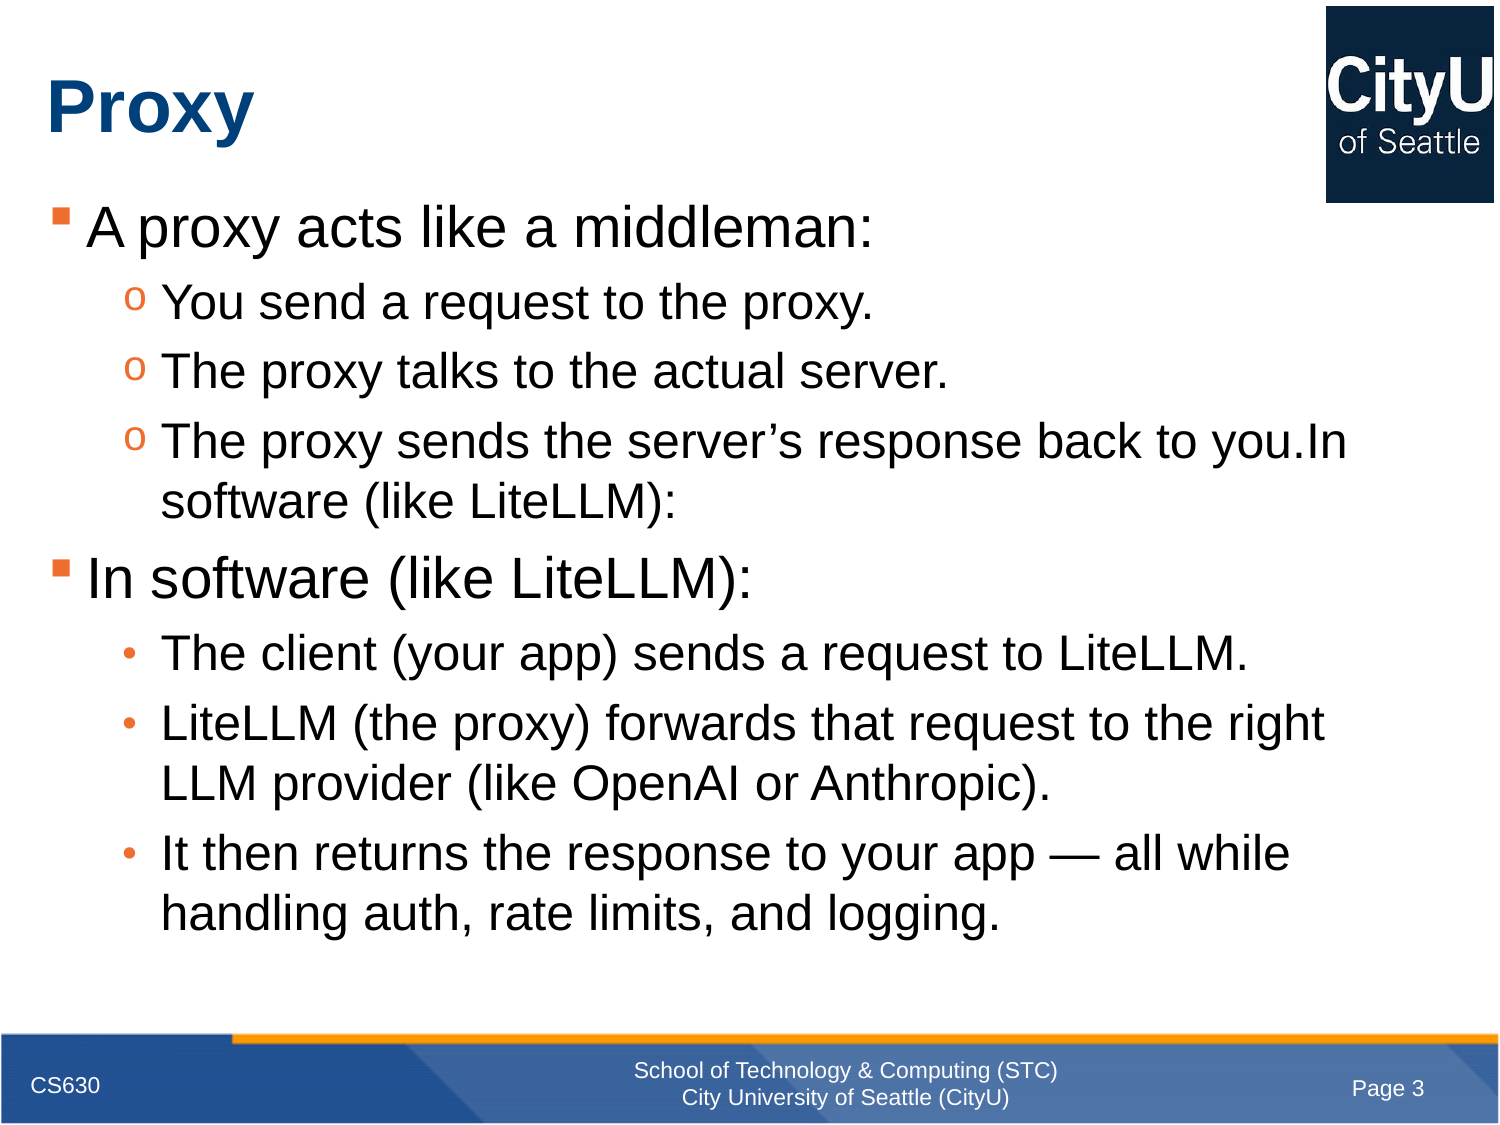

# Proxy
A proxy acts like a middleman:
You send a request to the proxy.
The proxy talks to the actual server.
The proxy sends the server’s response back to you.In software (like LiteLLM):
In software (like LiteLLM):
The client (your app) sends a request to LiteLLM.
LiteLLM (the proxy) forwards that request to the right LLM provider (like OpenAI or Anthropic).
It then returns the response to your app — all while handling auth, rate limits, and logging.